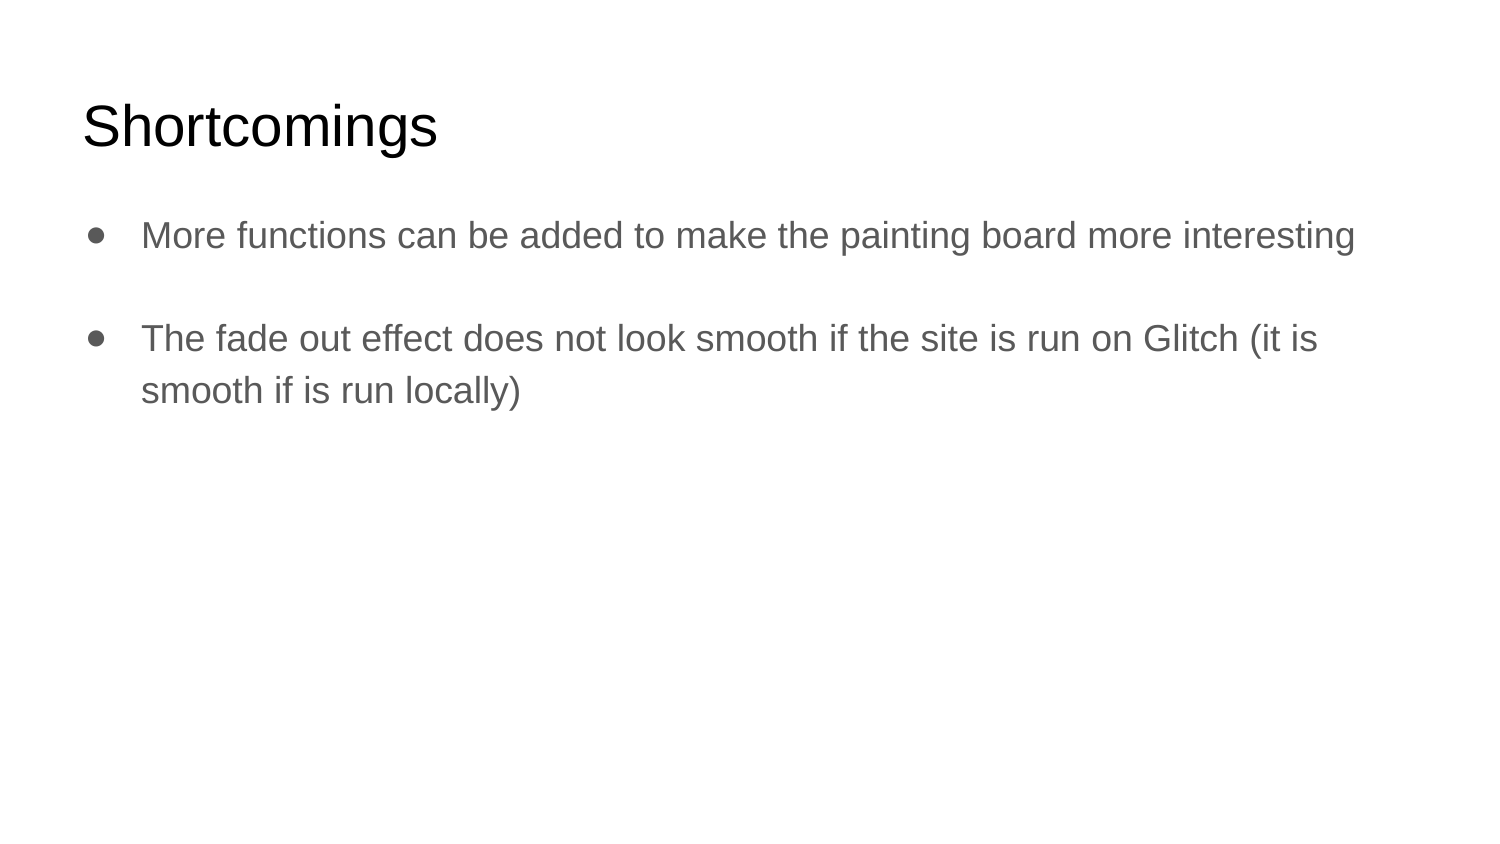

# Shortcomings
More functions can be added to make the painting board more interesting

The fade out effect does not look smooth if the site is run on Glitch (it is smooth if is run locally)